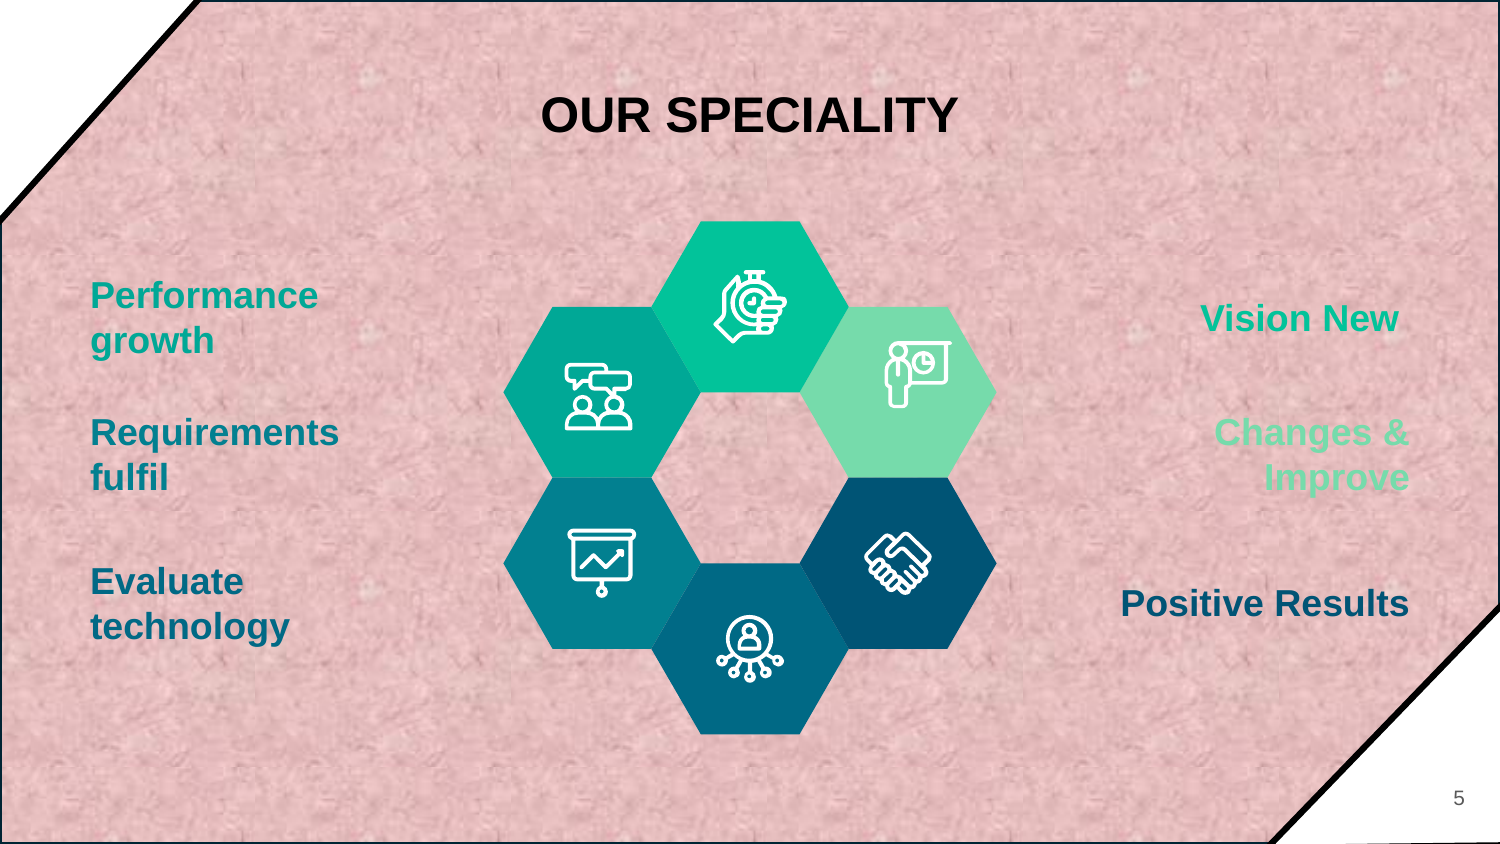

# OUR SPECIALITY

Performance growth
Requirements fulfil
Evaluate technology
Vision New
Changes & Improve
Positive Results

5